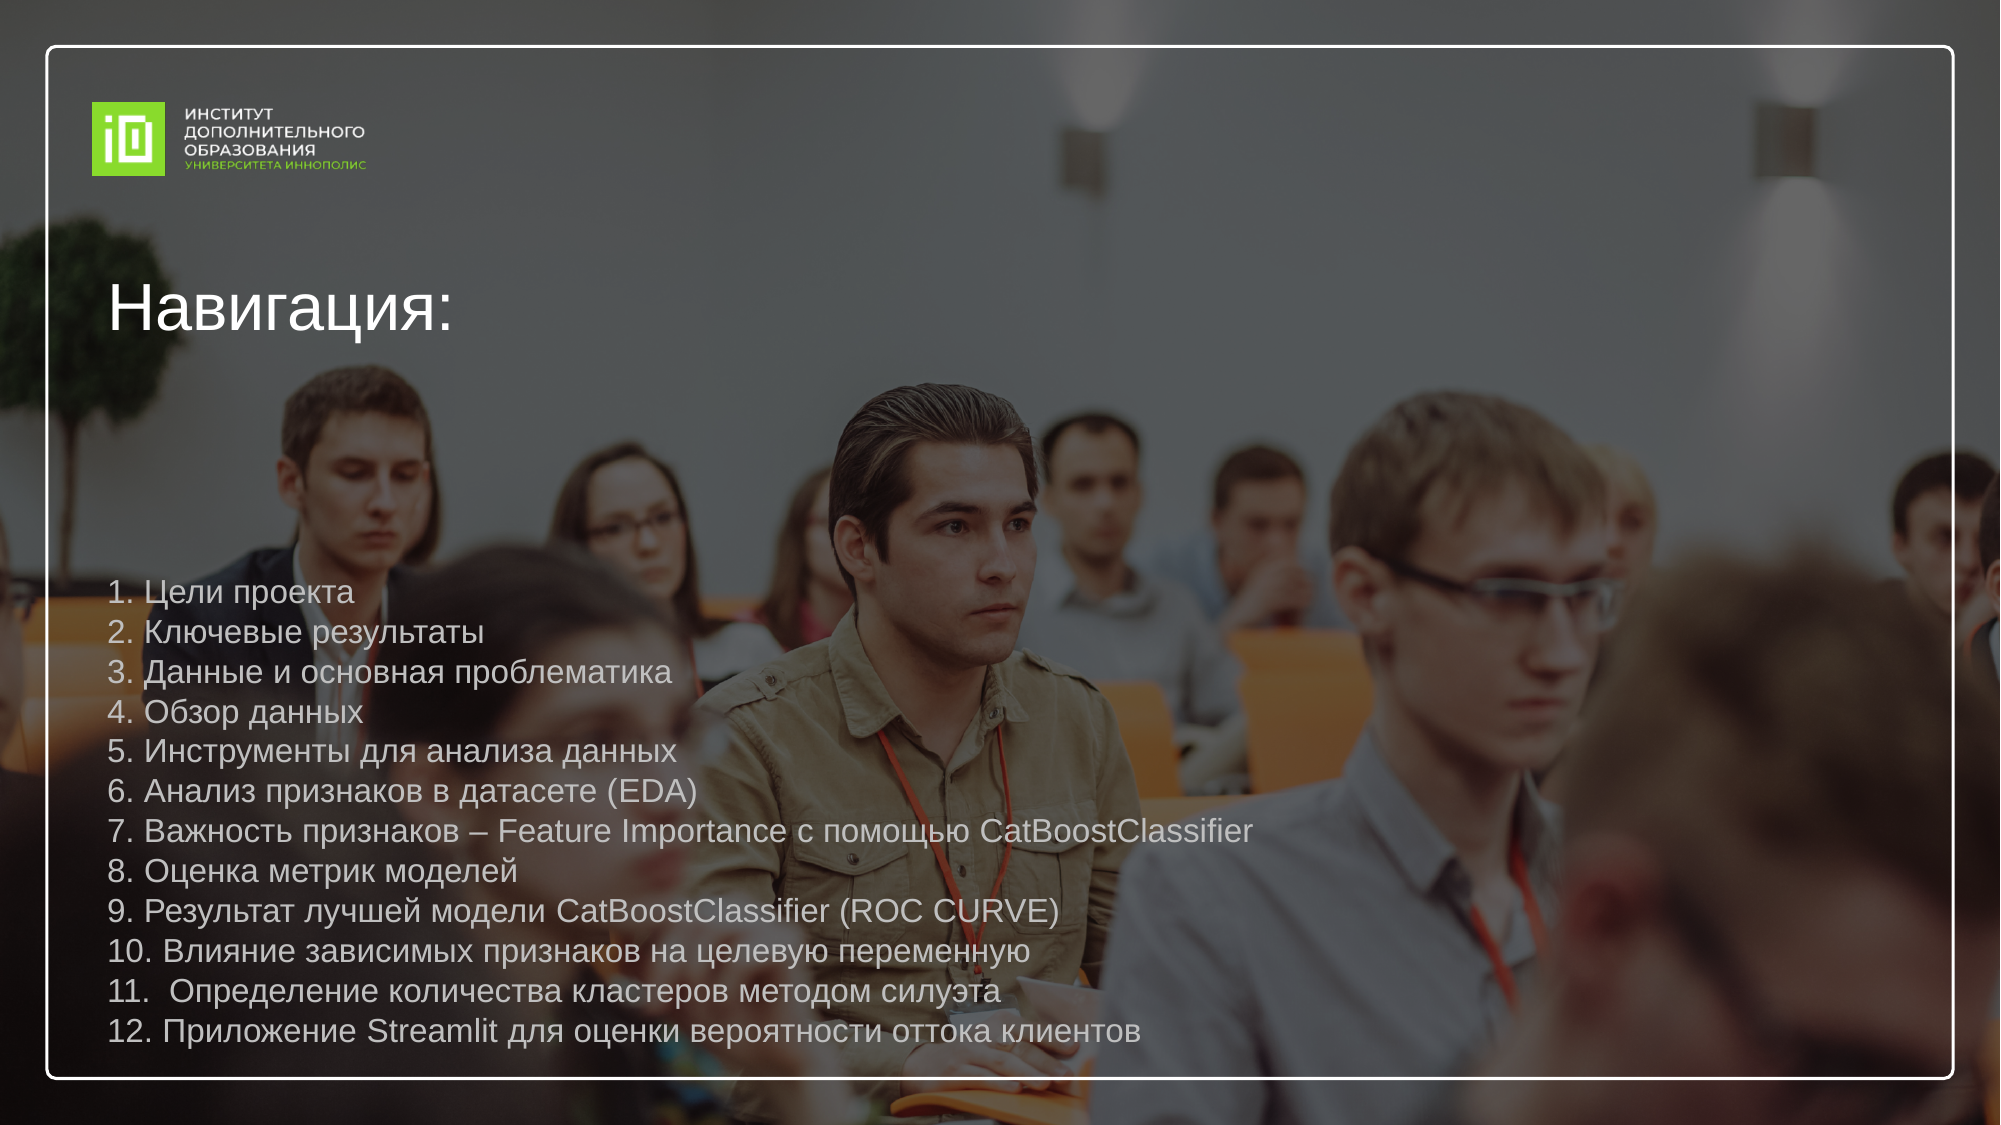

Навигация:
# 1. Цели проекта 2. Ключевые результаты 3. Данные и основная проблематика 4. Обзор данных 5. Инструменты для анализа данных 6. Анализ признаков в датасете (EDA) 7. Важность признаков – Feature Importance с помощью CatBoostClassifier 8. Оценка метрик моделей 9. Результат лучшей модели CatBoostClassifier (ROC CURVE) 10. Влияние зависимых признаков на целевую переменную 11.  Определение количества кластеров методом силуэта 12. Приложение Streamlit для оценки вероятности оттока клиентов